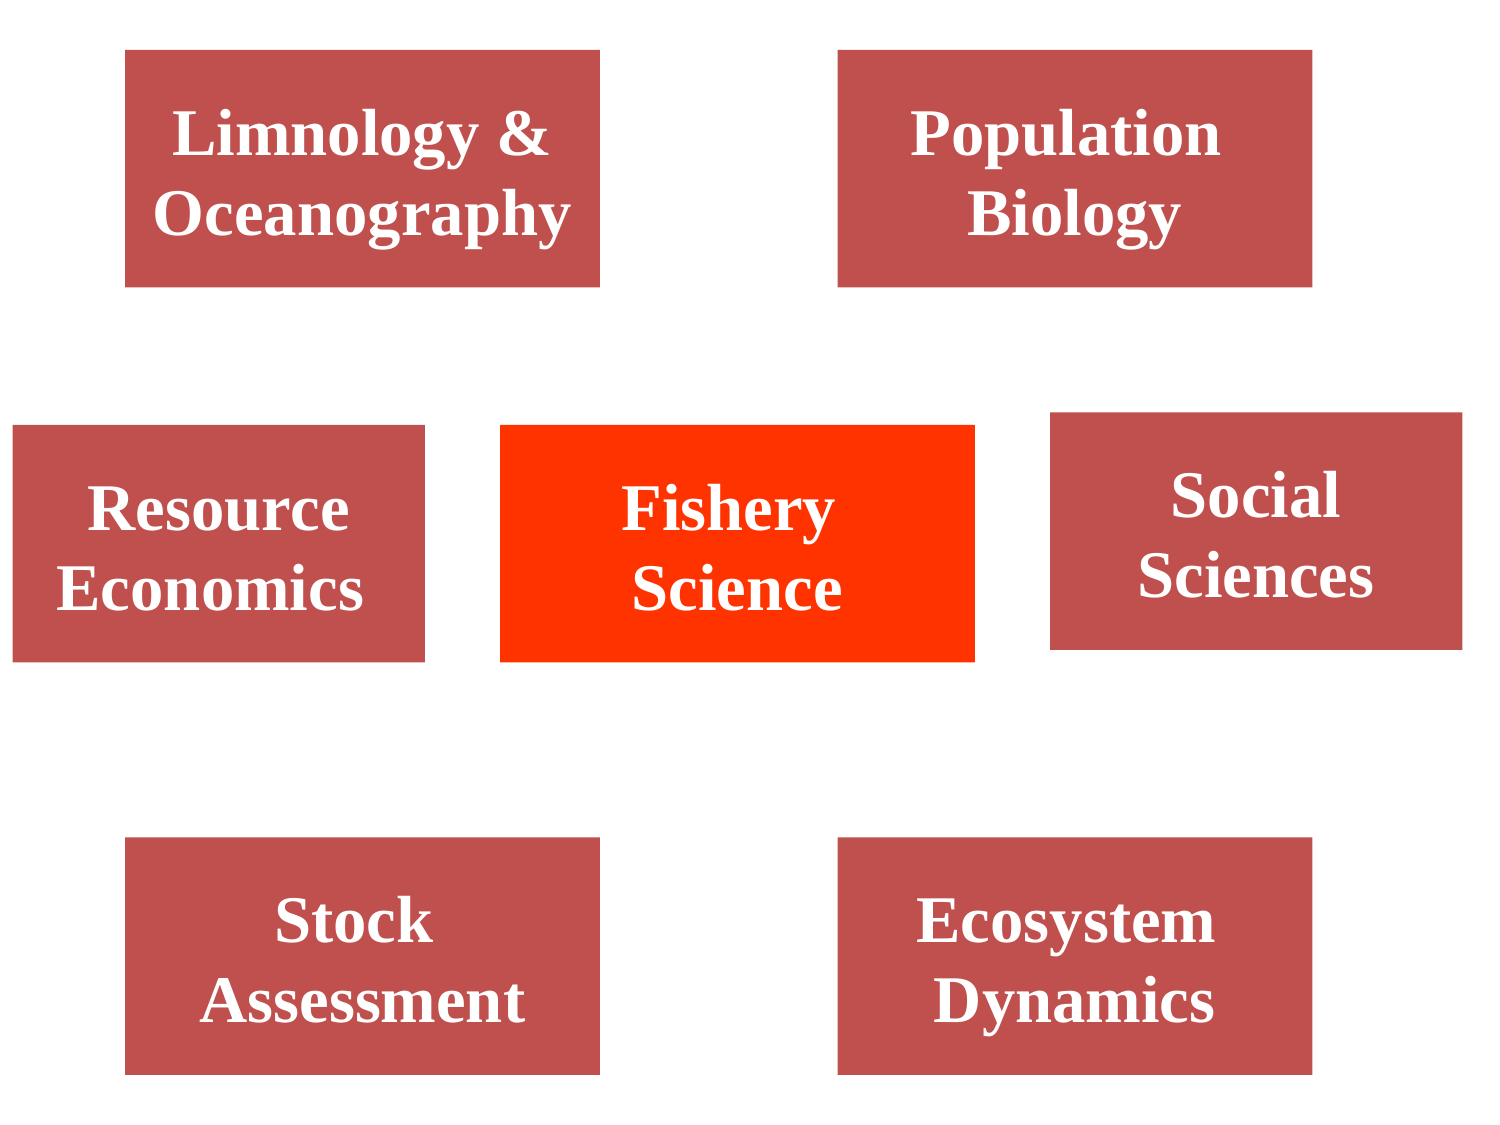

Limnology &
Oceanography
Population
Biology
Social
Sciences
Resource
Economics
Fishery
Science
Stock
Assessment
Ecosystem
Dynamics